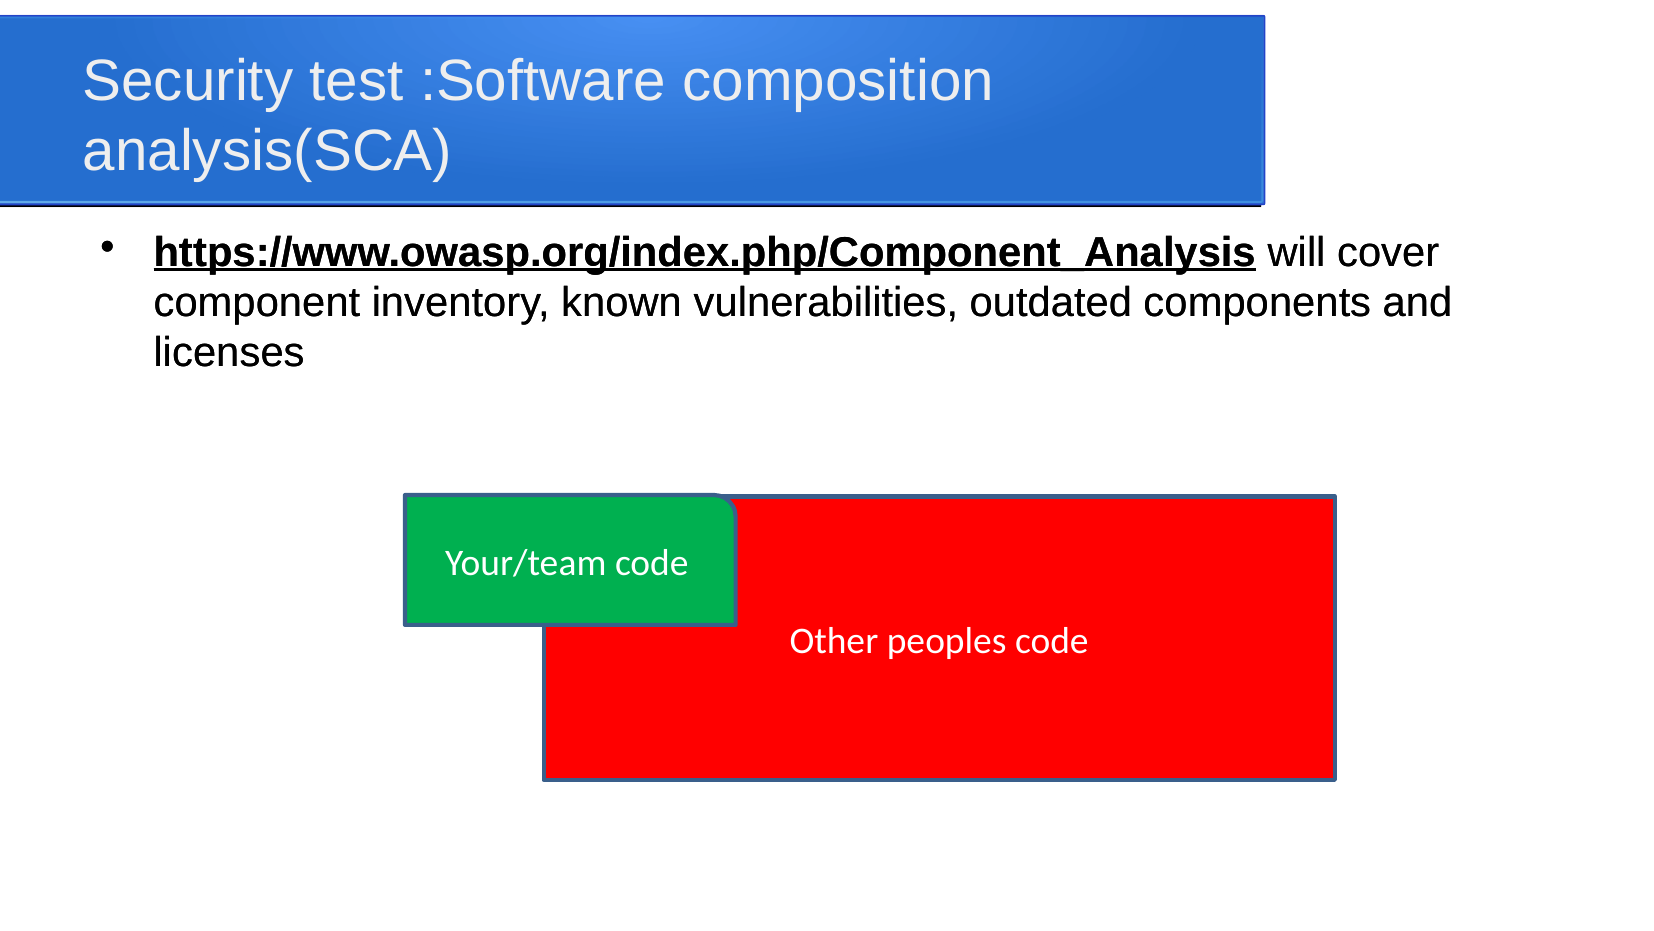

Security test :Software composition analysis(SCA)
https://www.owasp.org/index.php/Component_Analysis will cover component inventory, known vulnerabilities, outdated components and licenses
https://www.owasp.org/index.php/Component_Analysis will cover component inventory, known vulnerabilities, outdated components and licenses
Your/team code
Other peoples code